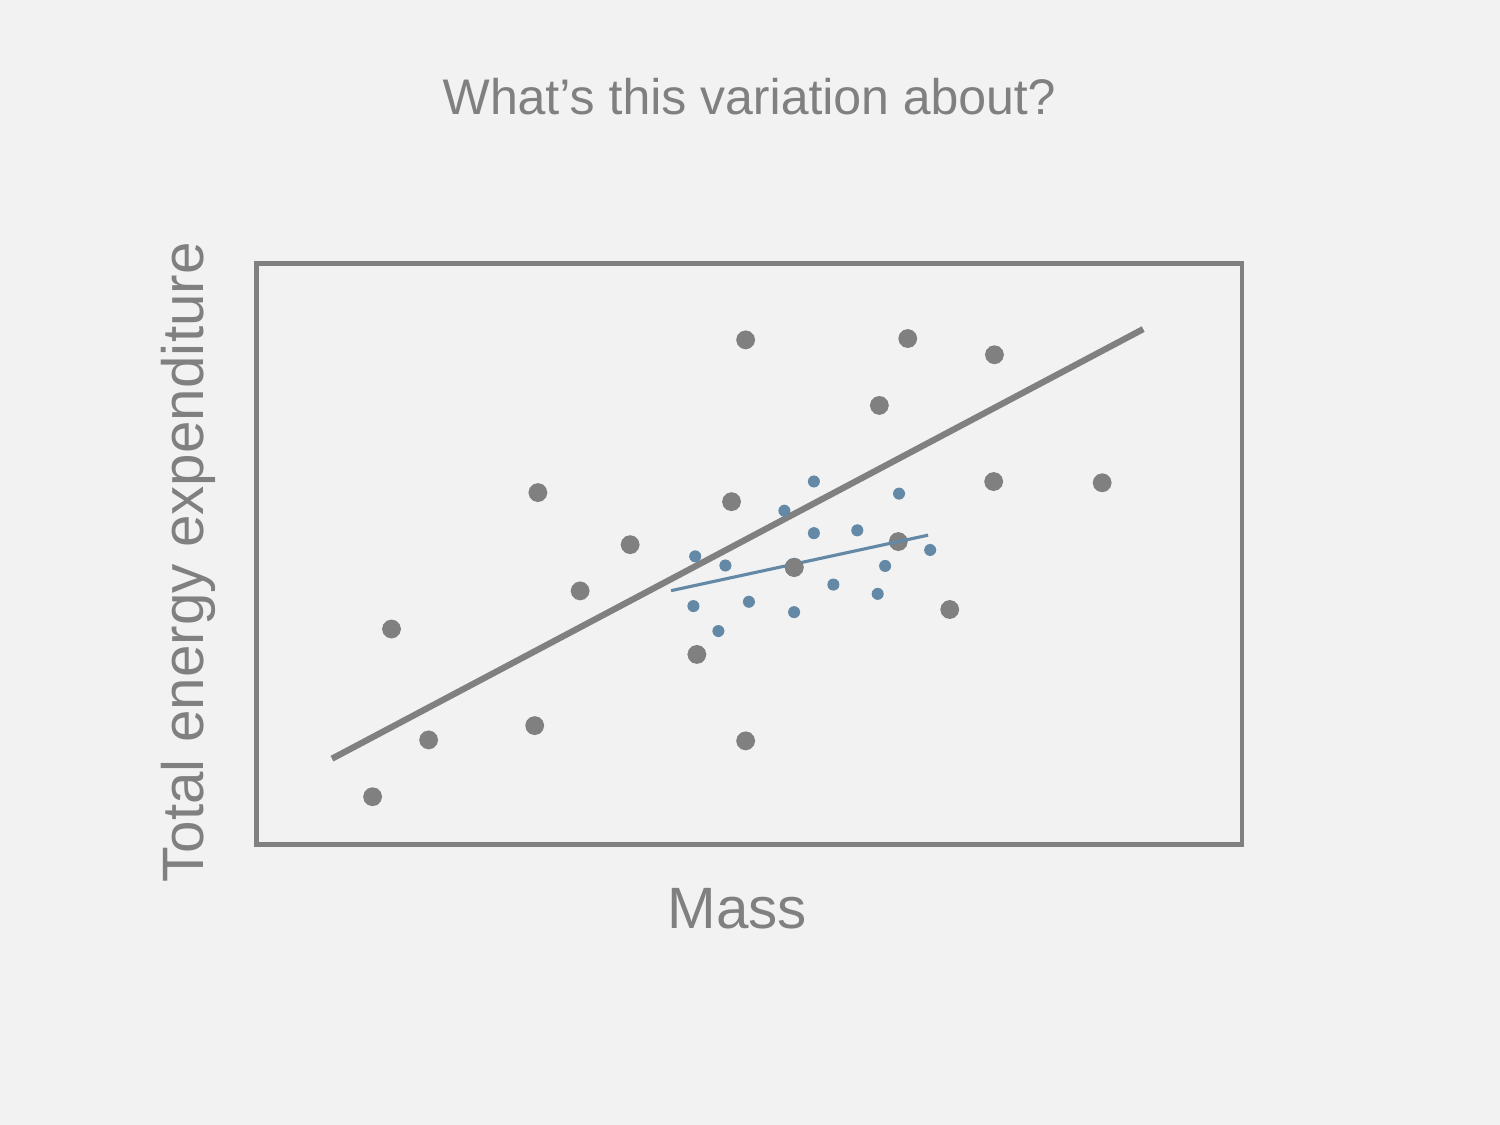

What’s this variation about?

Total energy expenditure

Mass